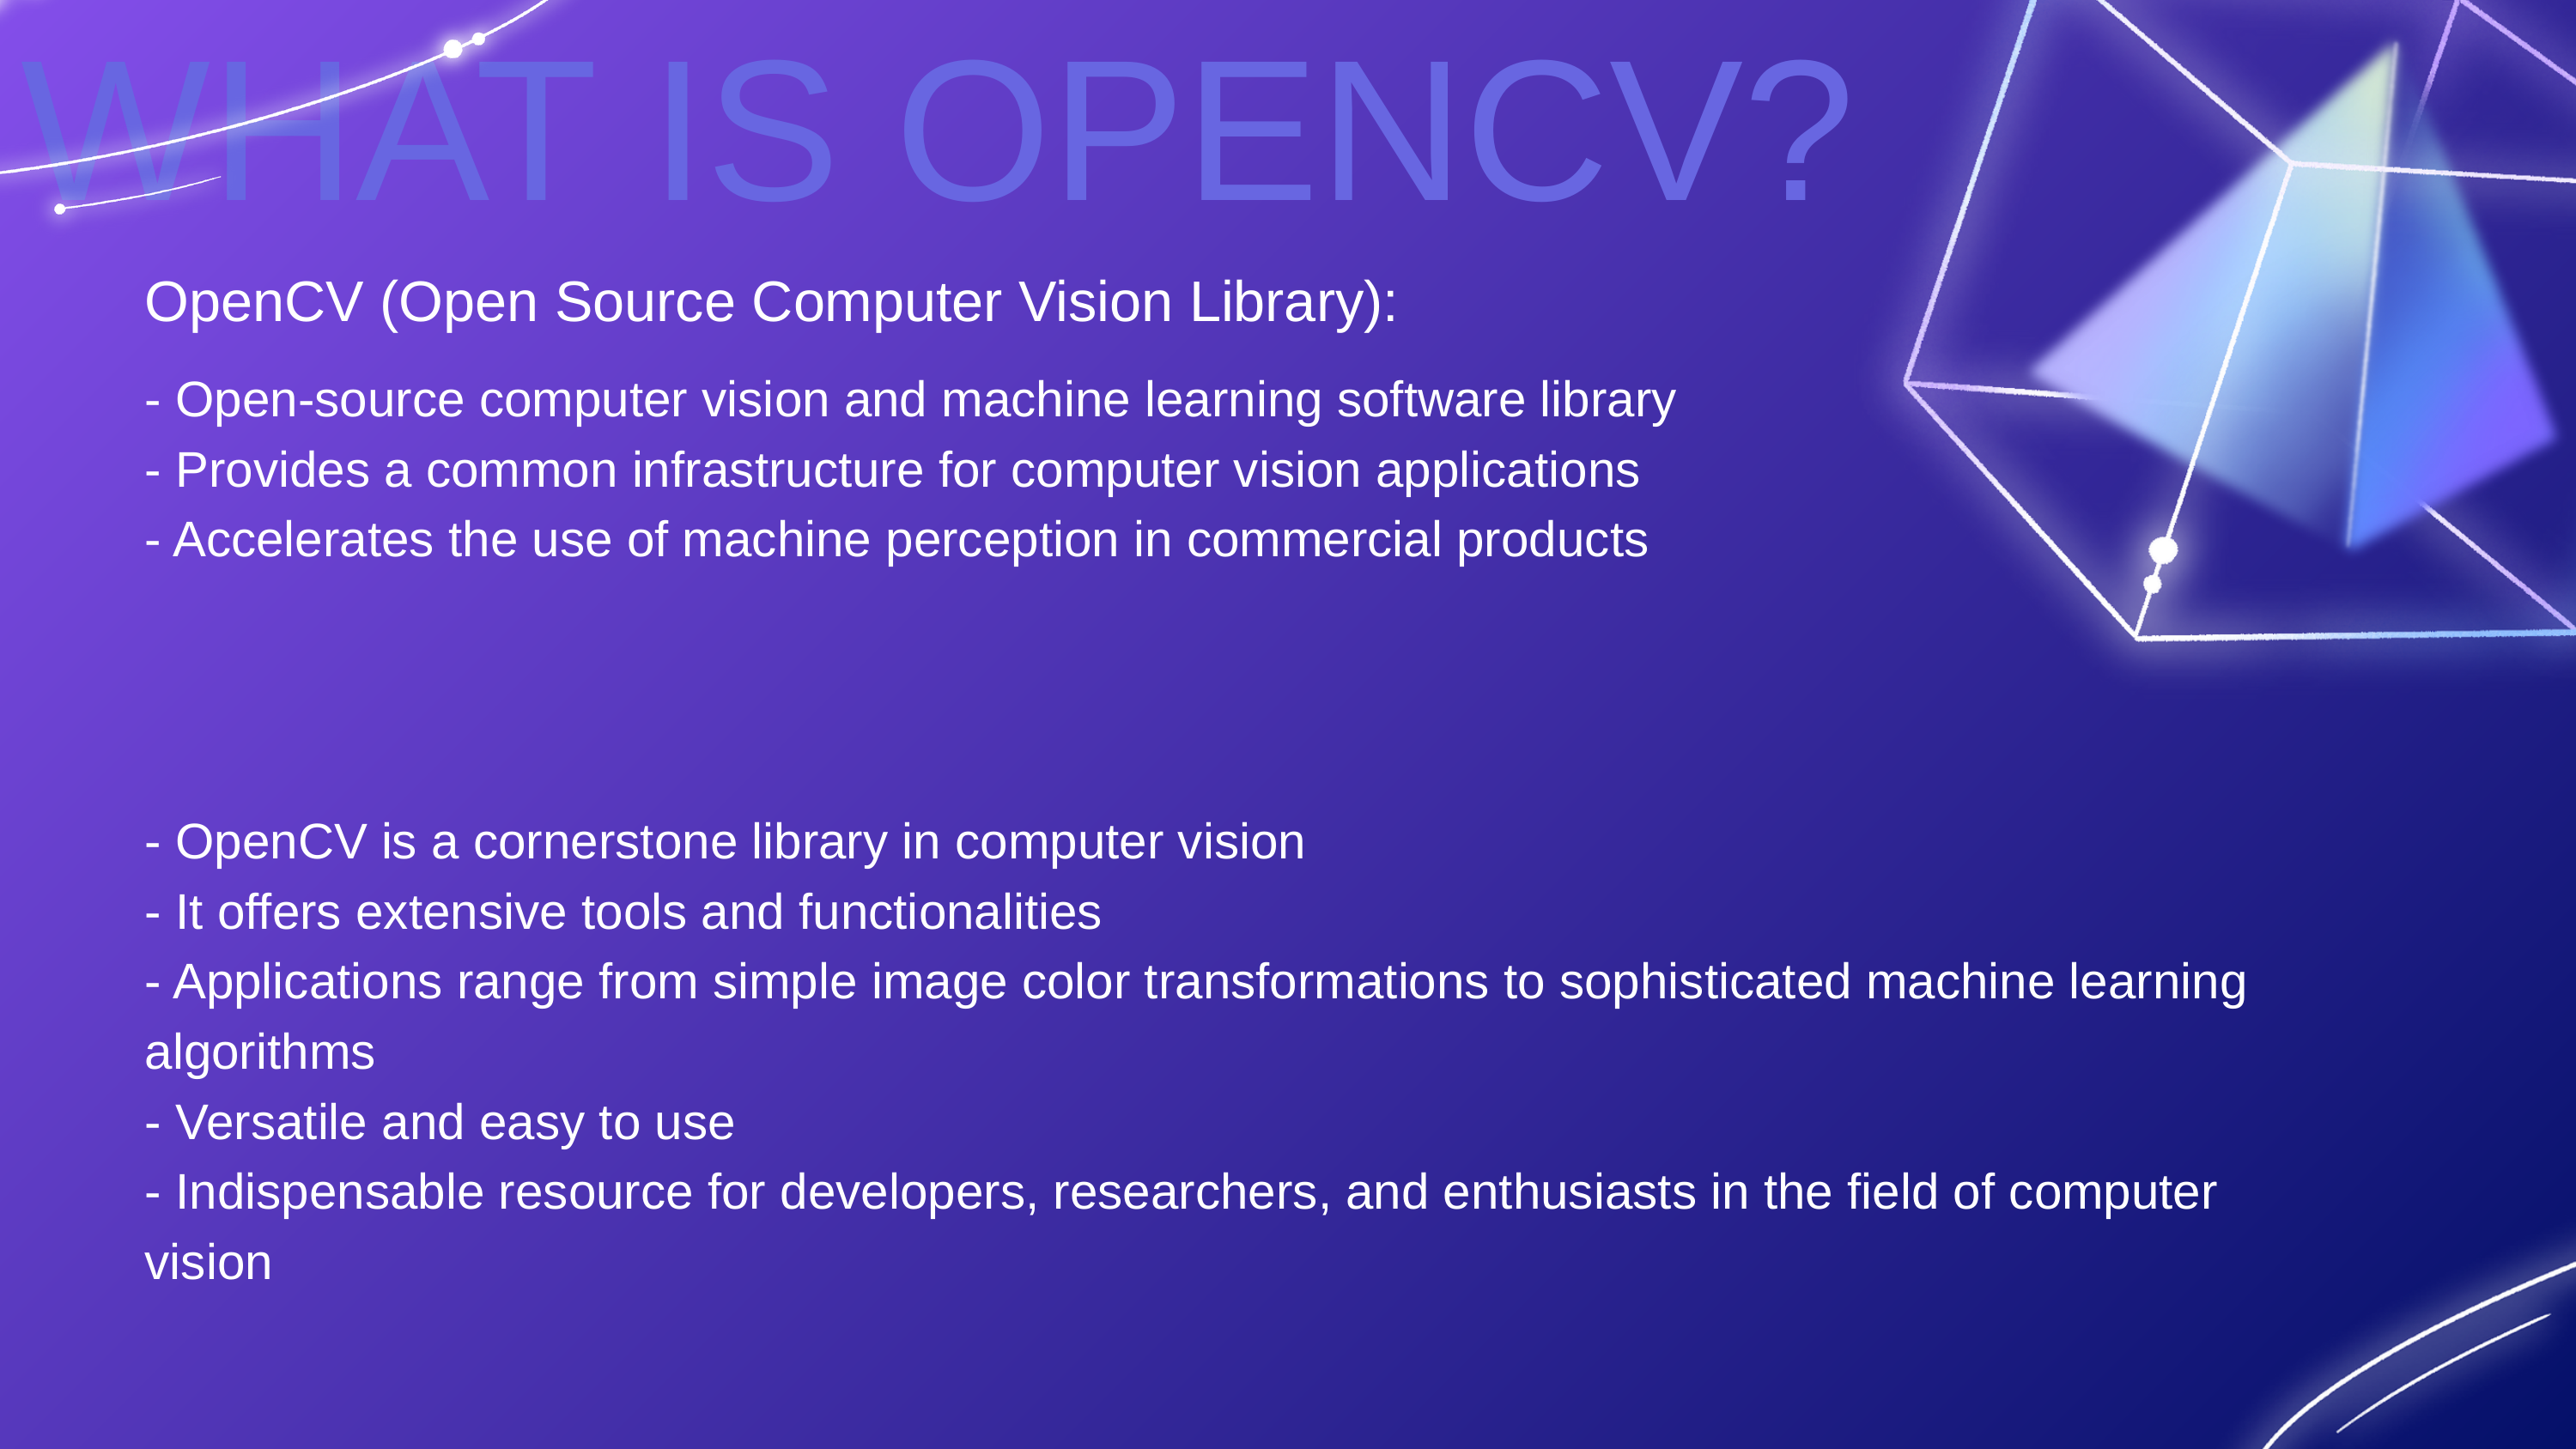

WHAT IS OPENCV?
OpenCV (Open Source Computer Vision Library):

- Open-source computer vision and machine learning software library
- Provides a common infrastructure for computer vision applications
- Accelerates the use of machine perception in commercial products
- OpenCV is a cornerstone library in computer vision
- It offers extensive tools and functionalities
- Applications range from simple image color transformations to sophisticated machine learning algorithms
- Versatile and easy to use
- Indispensable resource for developers, researchers, and enthusiasts in the field of computer vision